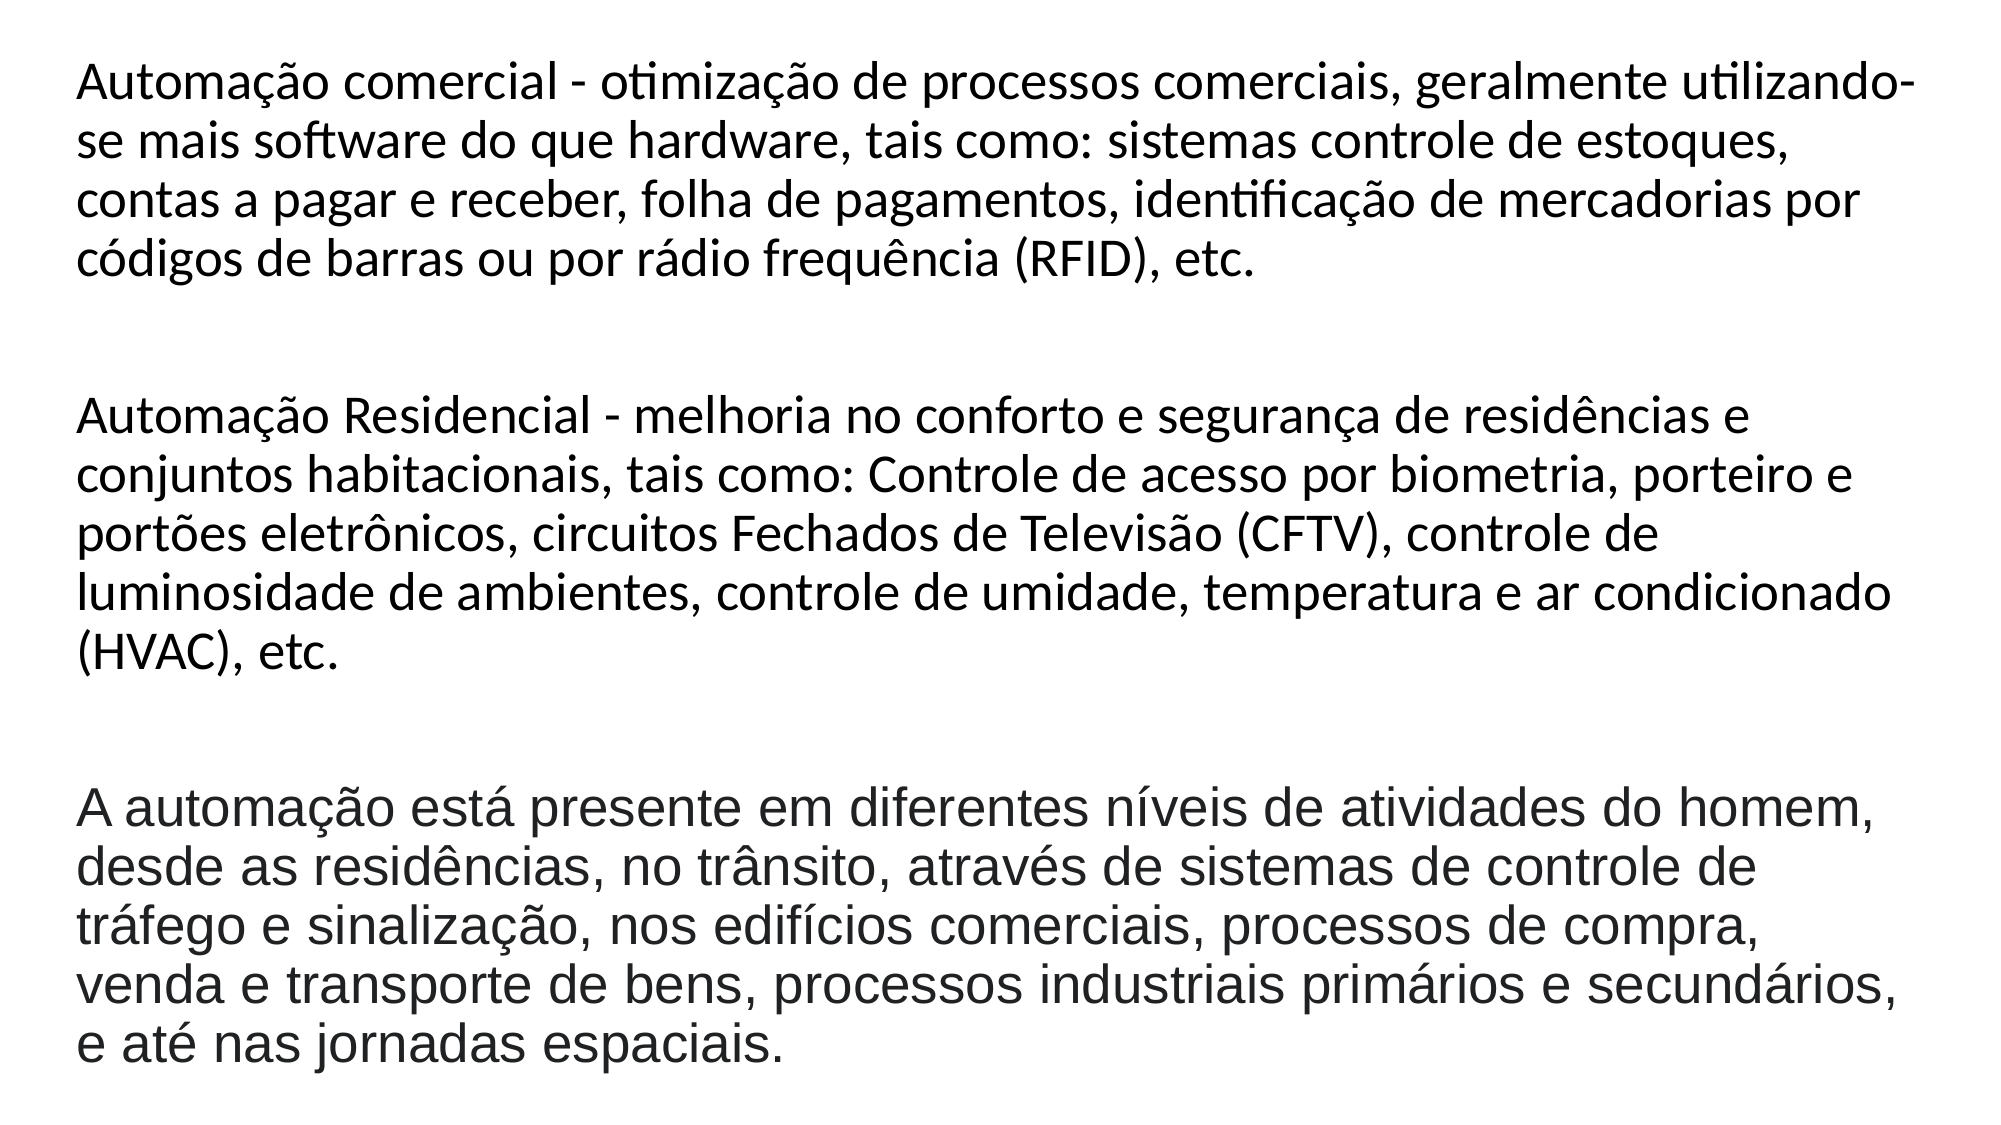

Automação comercial - otimização de processos comerciais, geralmente utilizando-se mais software do que hardware, tais como: sistemas controle de estoques, contas a pagar e receber, folha de pagamentos, identificação de mercadorias por códigos de barras ou por rádio frequência (RFID), etc.

Automação Residencial - melhoria no conforto e segurança de residências e conjuntos habitacionais, tais como: Controle de acesso por biometria, porteiro e portões eletrônicos, circuitos Fechados de Televisão (CFTV), controle de luminosidade de ambientes, controle de umidade, temperatura e ar condicionado (HVAC), etc.

A automação está presente em diferentes níveis de atividades do homem, desde as residências, no trânsito, através de sistemas de controle de tráfego e sinalização, nos edifícios comerciais, processos de compra, venda e transporte de bens, processos industriais primários e secundários, e até nas jornadas espaciais.